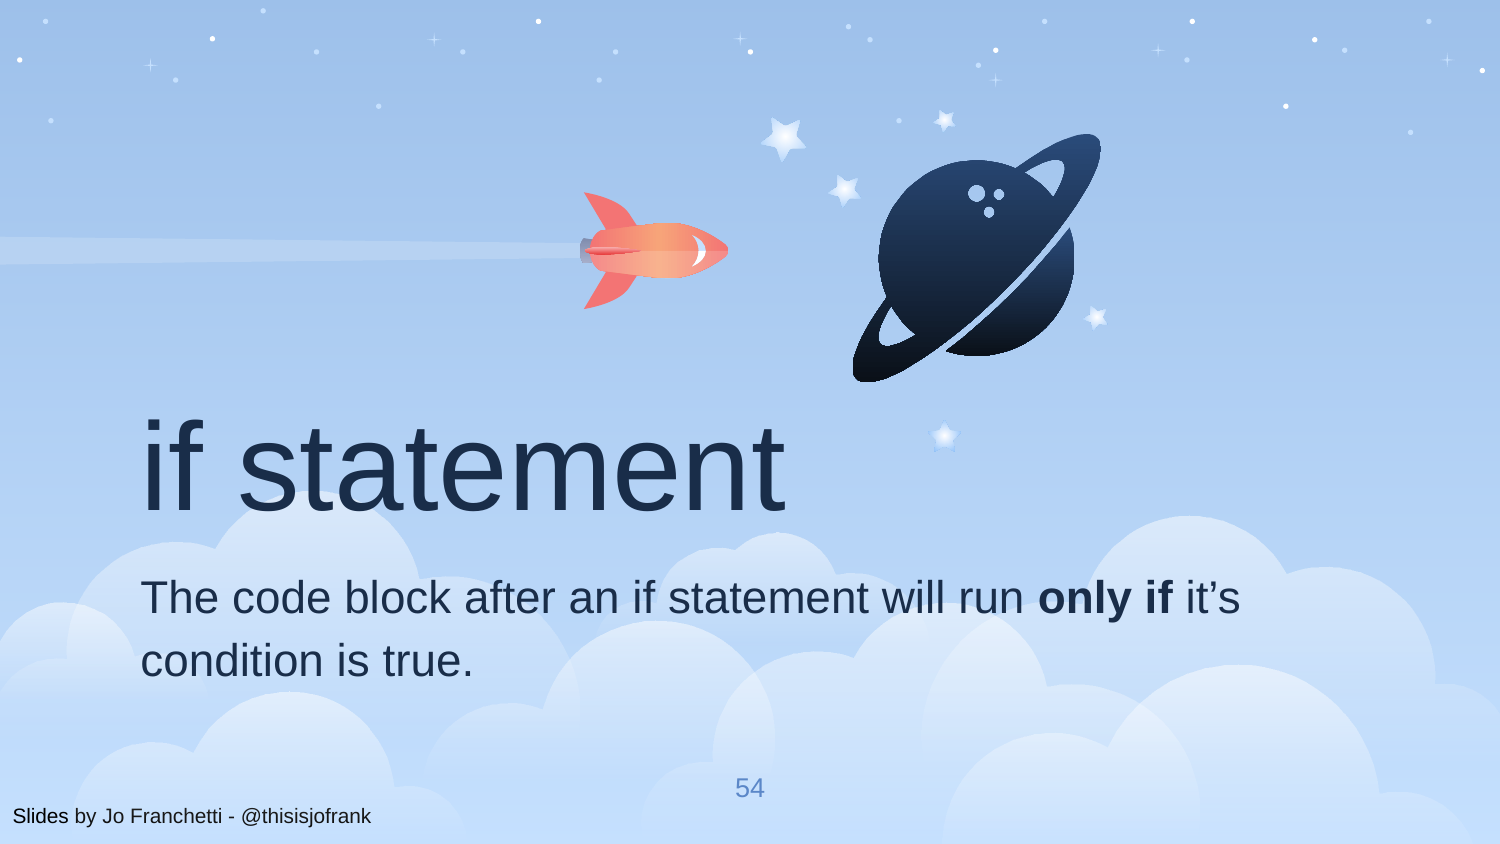

if statement

The code block after an if statement will run only if it’s condition is true.
54